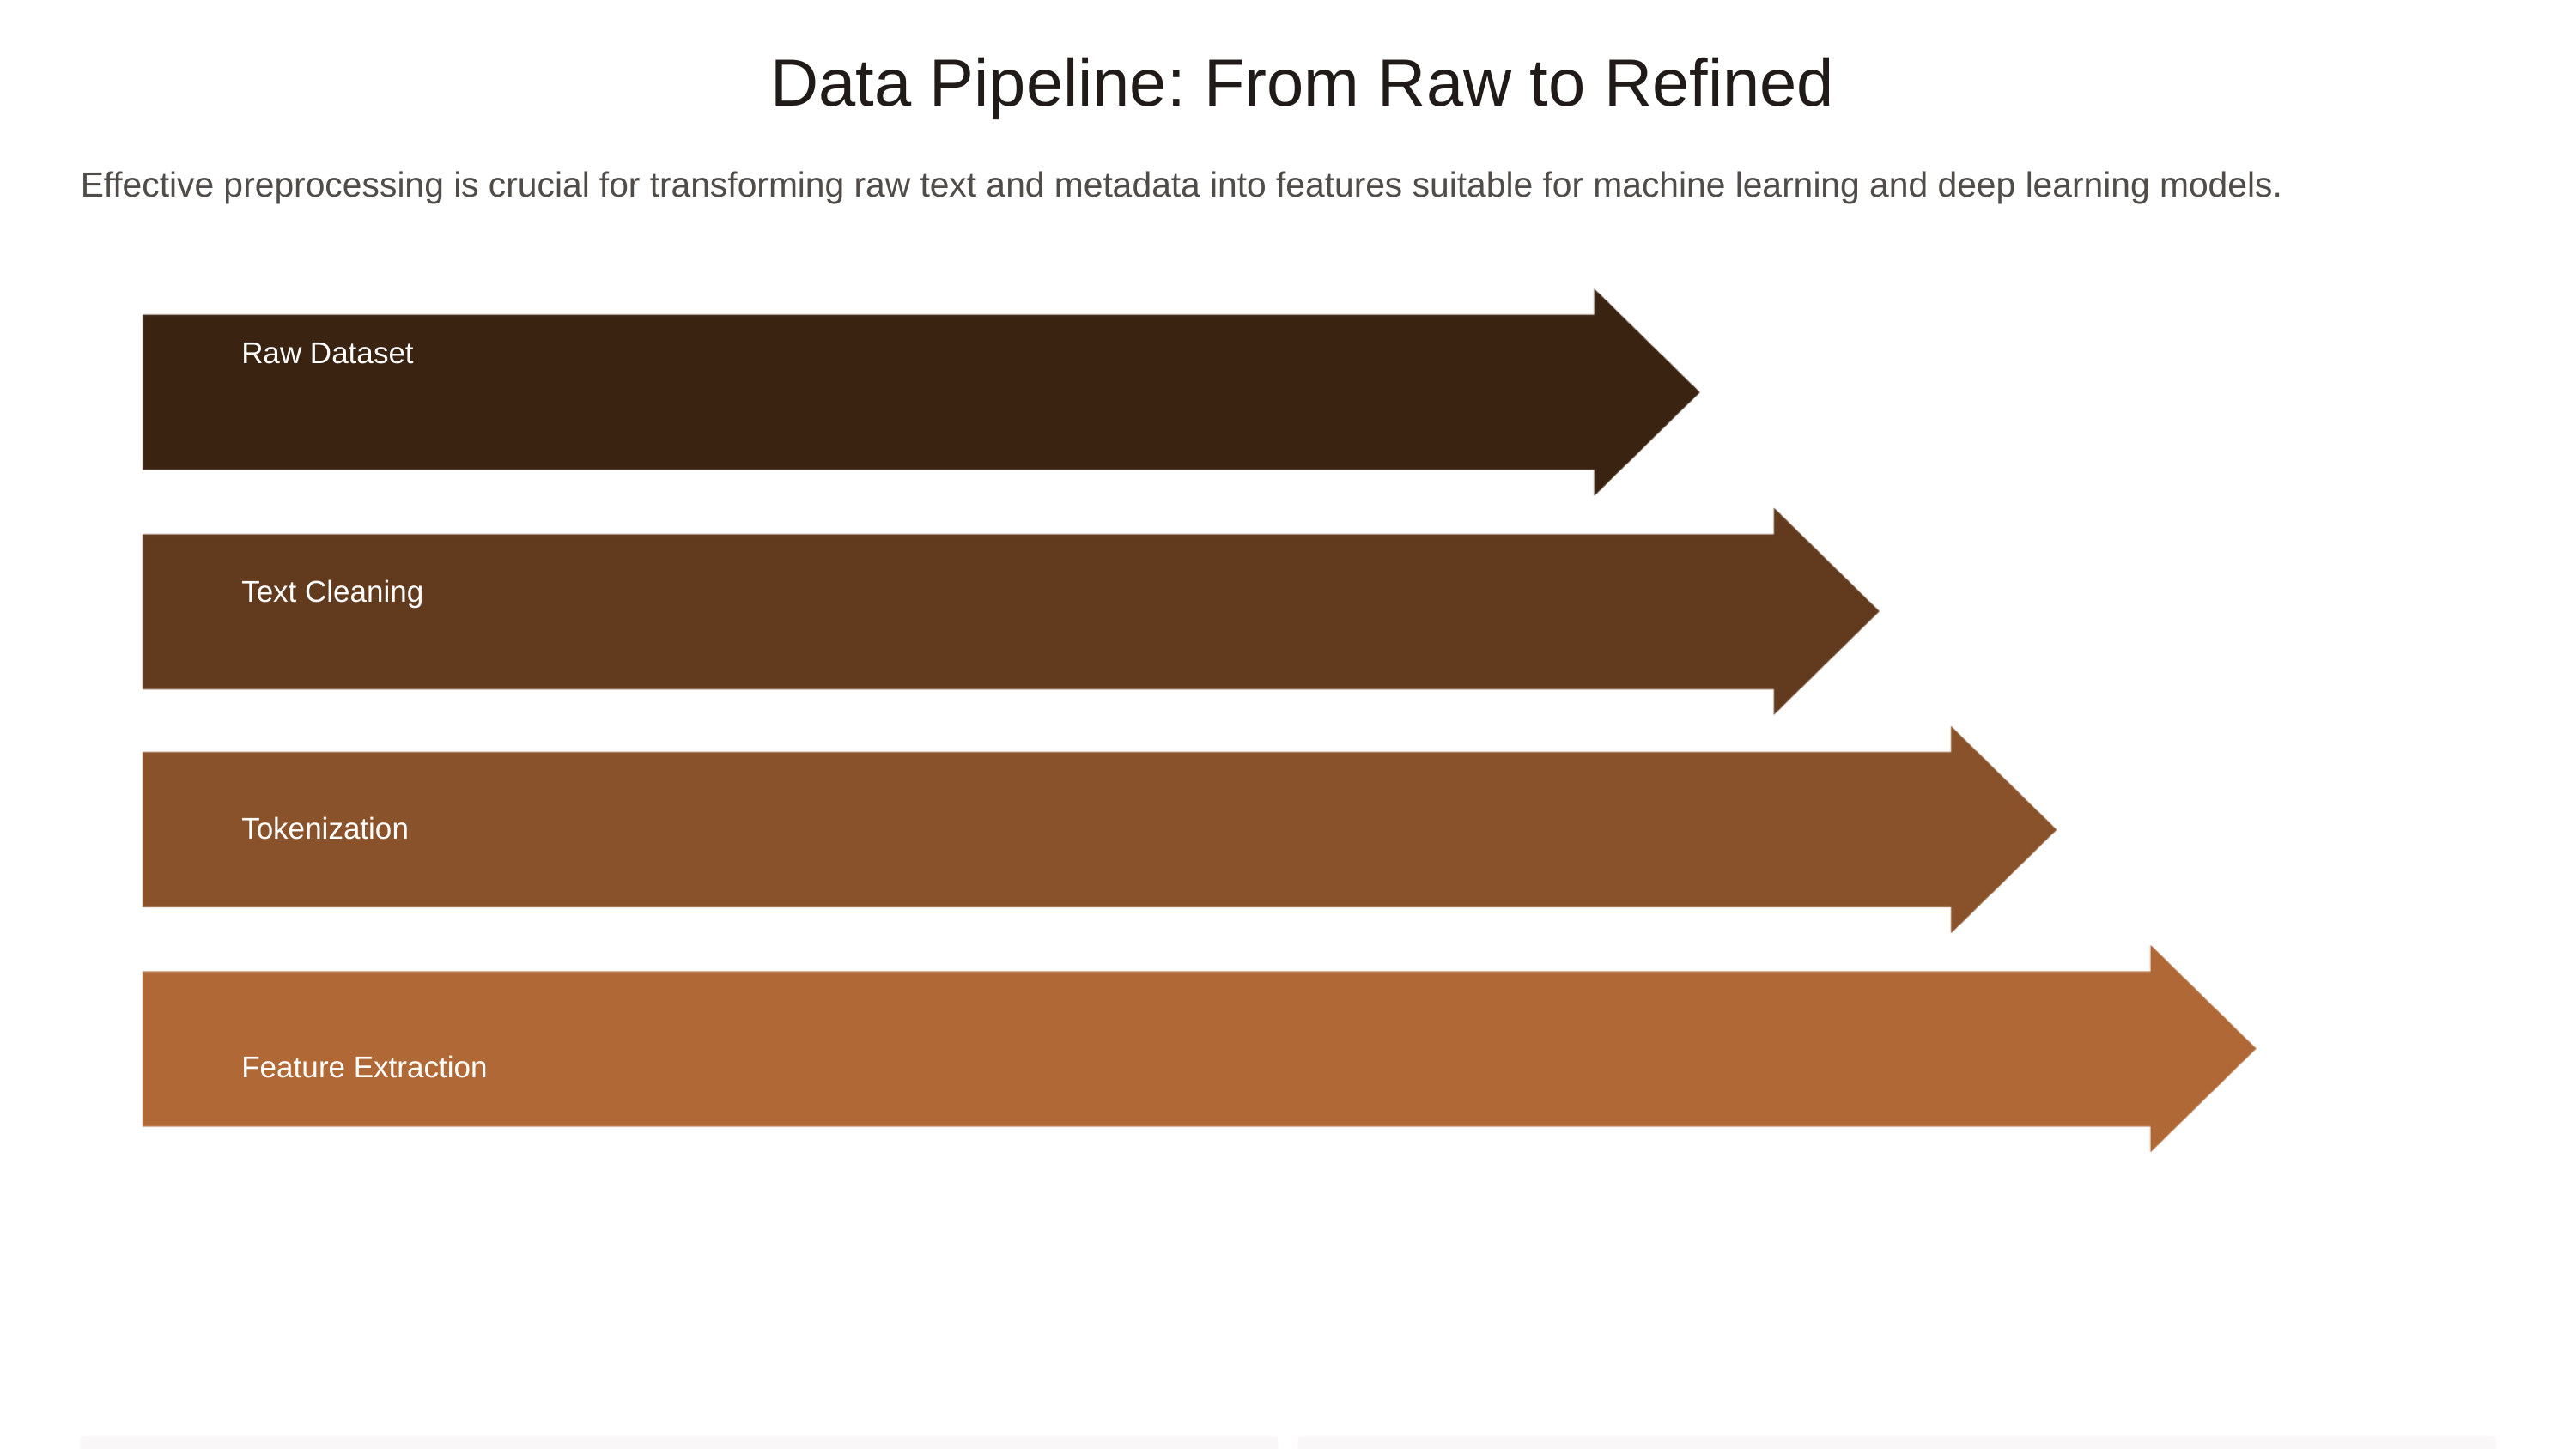

Data Pipeline: From Raw to Refined
Effective preprocessing is crucial for transforming raw text and metadata into features suitable for machine learning and deep learning models.

Raw Dataset
Text Cleaning
Tokenization
Feature Extraction

Class Imbalance Handling
Feature Vectorization
Many real-world datasets suffer from class imbalance (e.g., far more "real" news samples than "fake"). We address this using techniques like undersampling the majority class or oversampling the minority class to prevent model bias.
Text is converted into numerical representations using techniques like Bag-of-Words (BoW), TF-IDF, and advanced word embeddings (Word2Vec, GloVe) for deep learning models. For Transformers, tokenized input is generated.